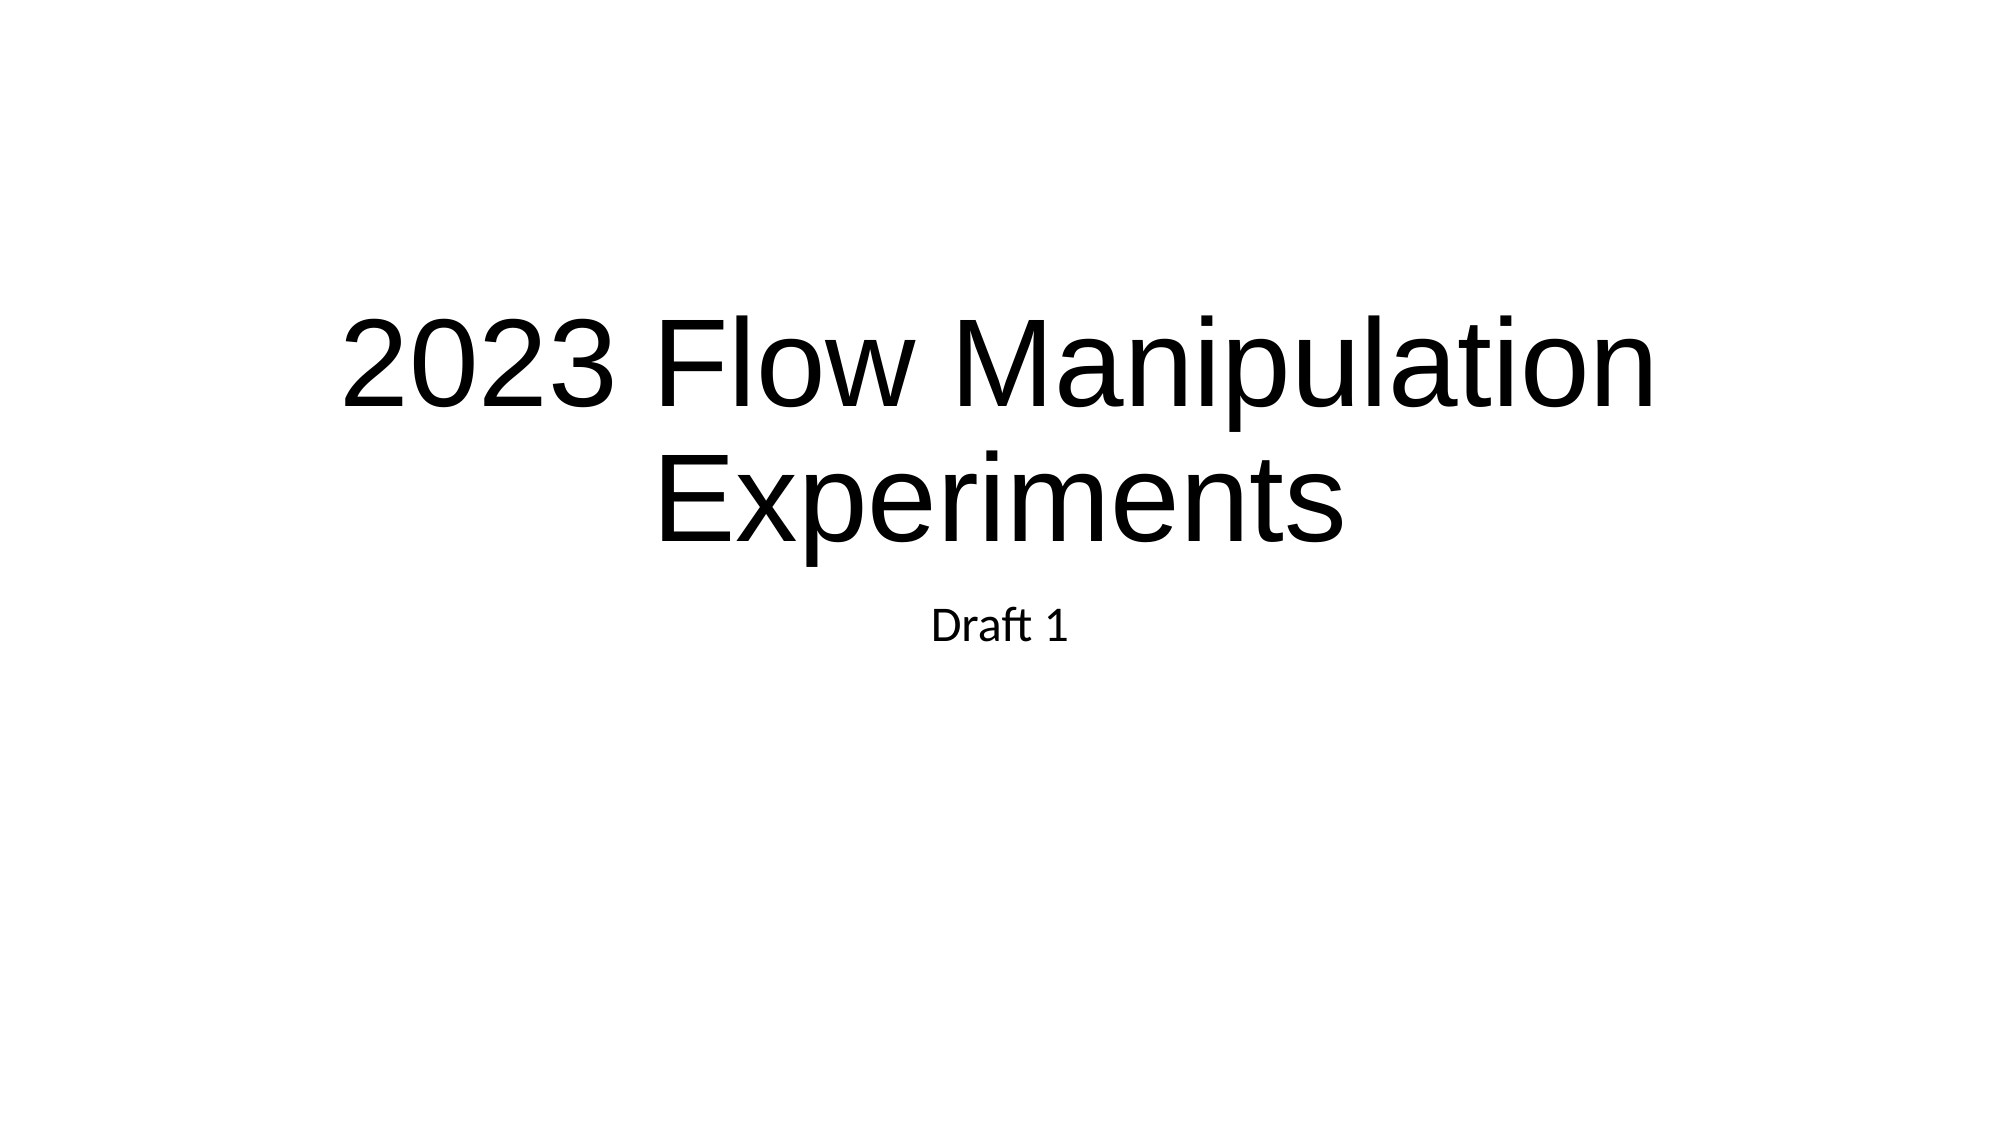

# 2023 Flow Manipulation Experiments
Draft 1